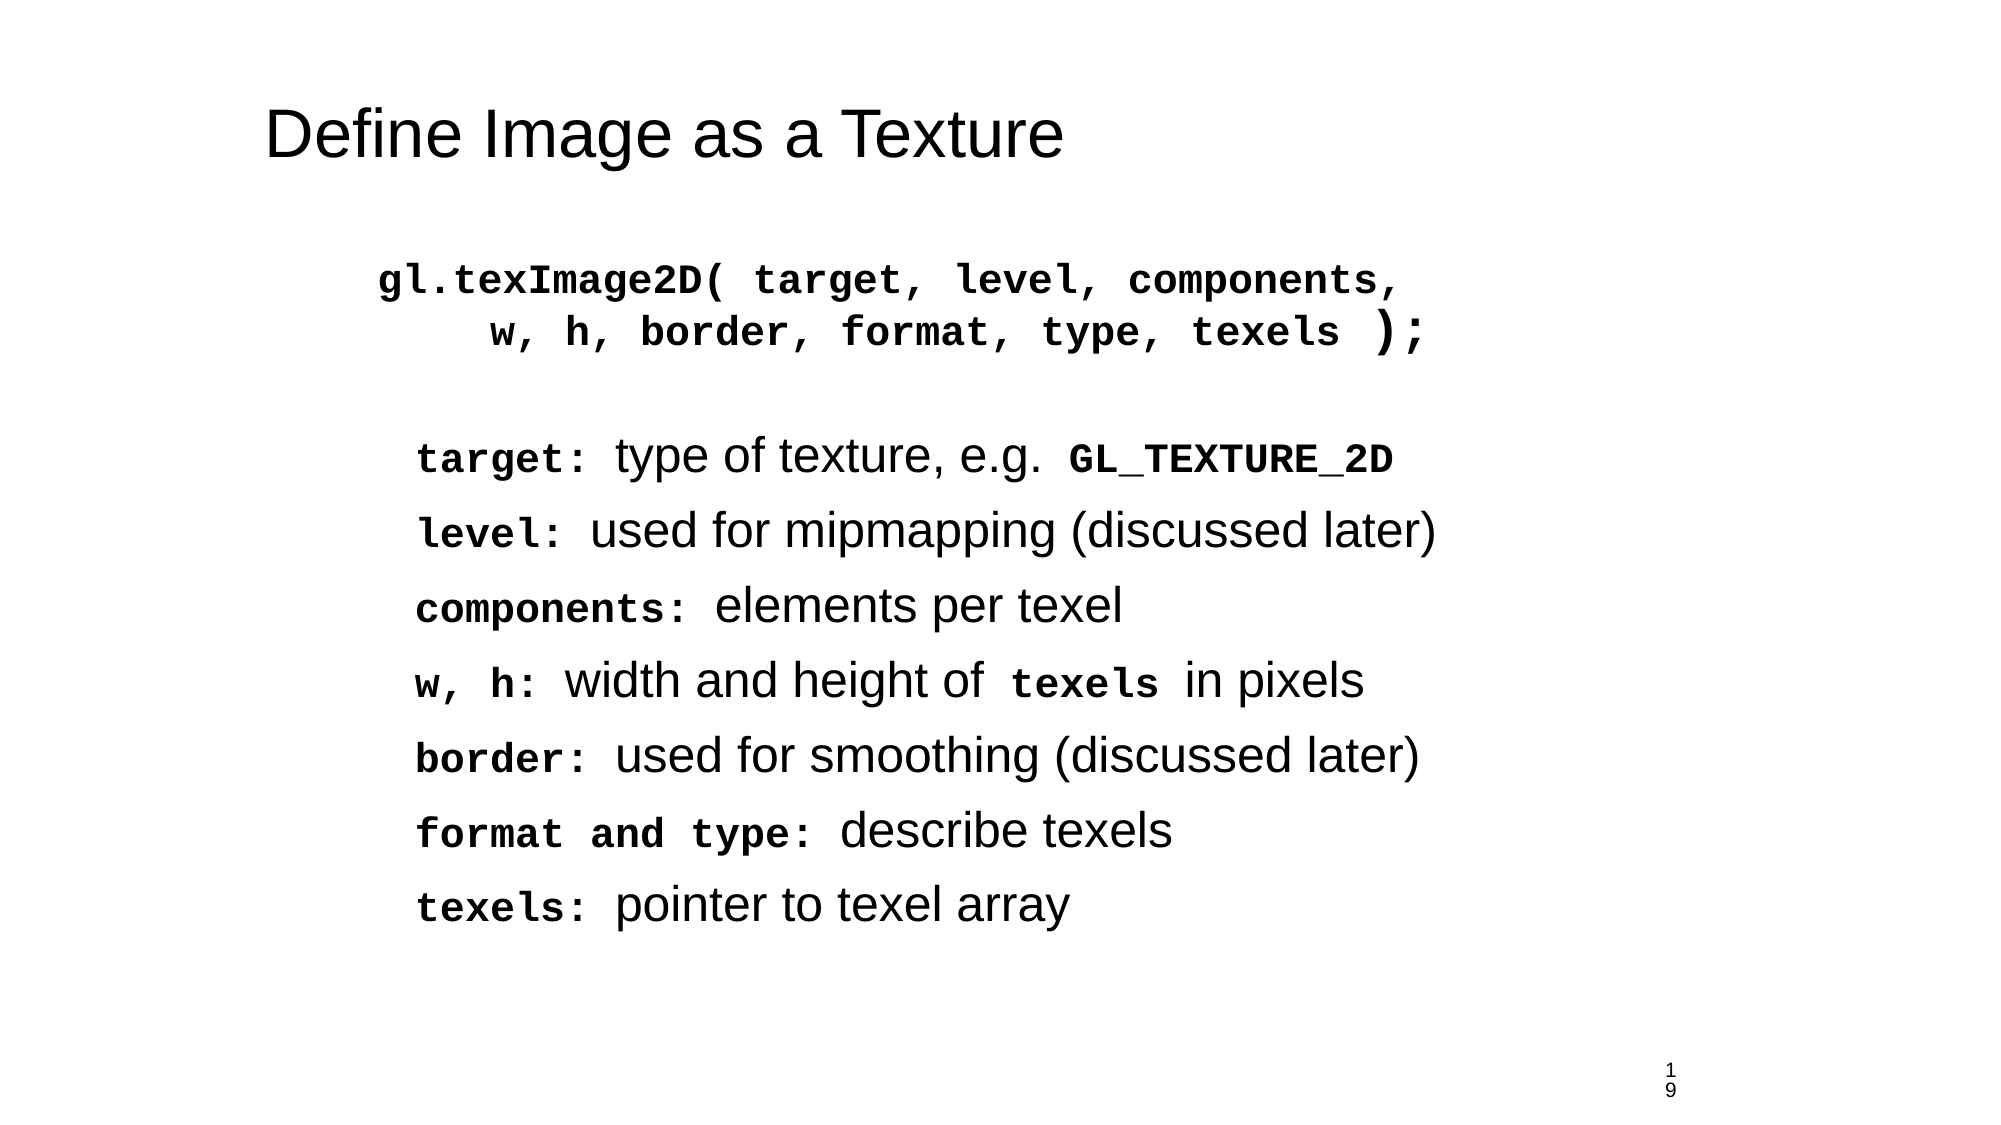

# Define Image as a Texture
gl.texImage2D( target, level, components,
   w, h, border, format, type, texels );

	target: type of texture, e.g. GL_TEXTURE_2D
	level: used for mipmapping (discussed later)
	components: elements per texel
	w, h: width and height of texels in pixels
	border: used for smoothing (discussed later)
	format and type: describe texels
	texels: pointer to texel array

19